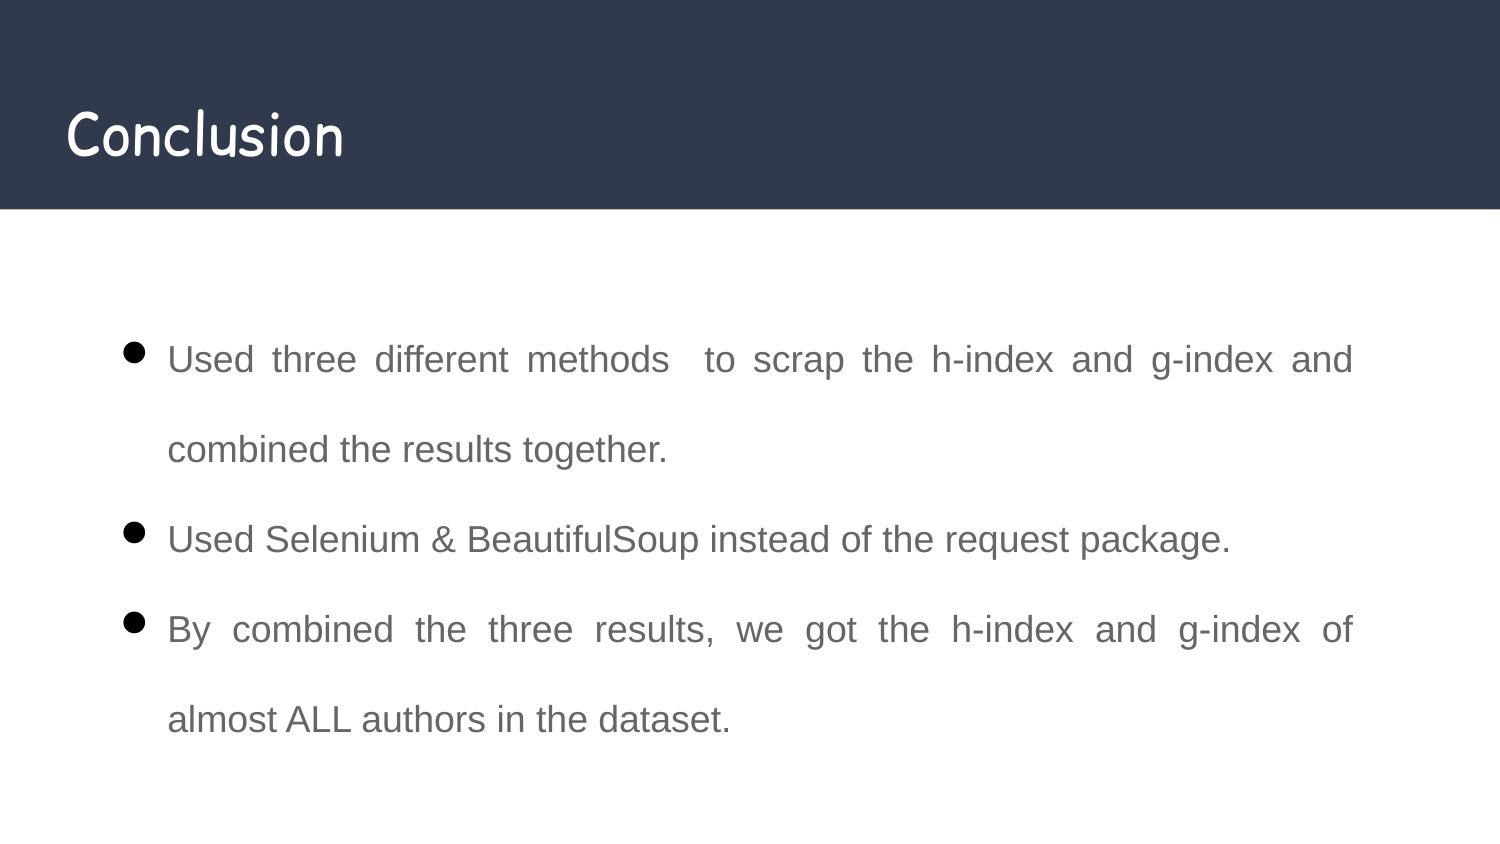

# Conclusion

Used three different methods  to scrap the h-index and g-index and combined the results together.
Used Selenium & BeautifulSoup instead of the request package.
By combined the three results, we got the h-index and g-index of almost ALL authors in the dataset.